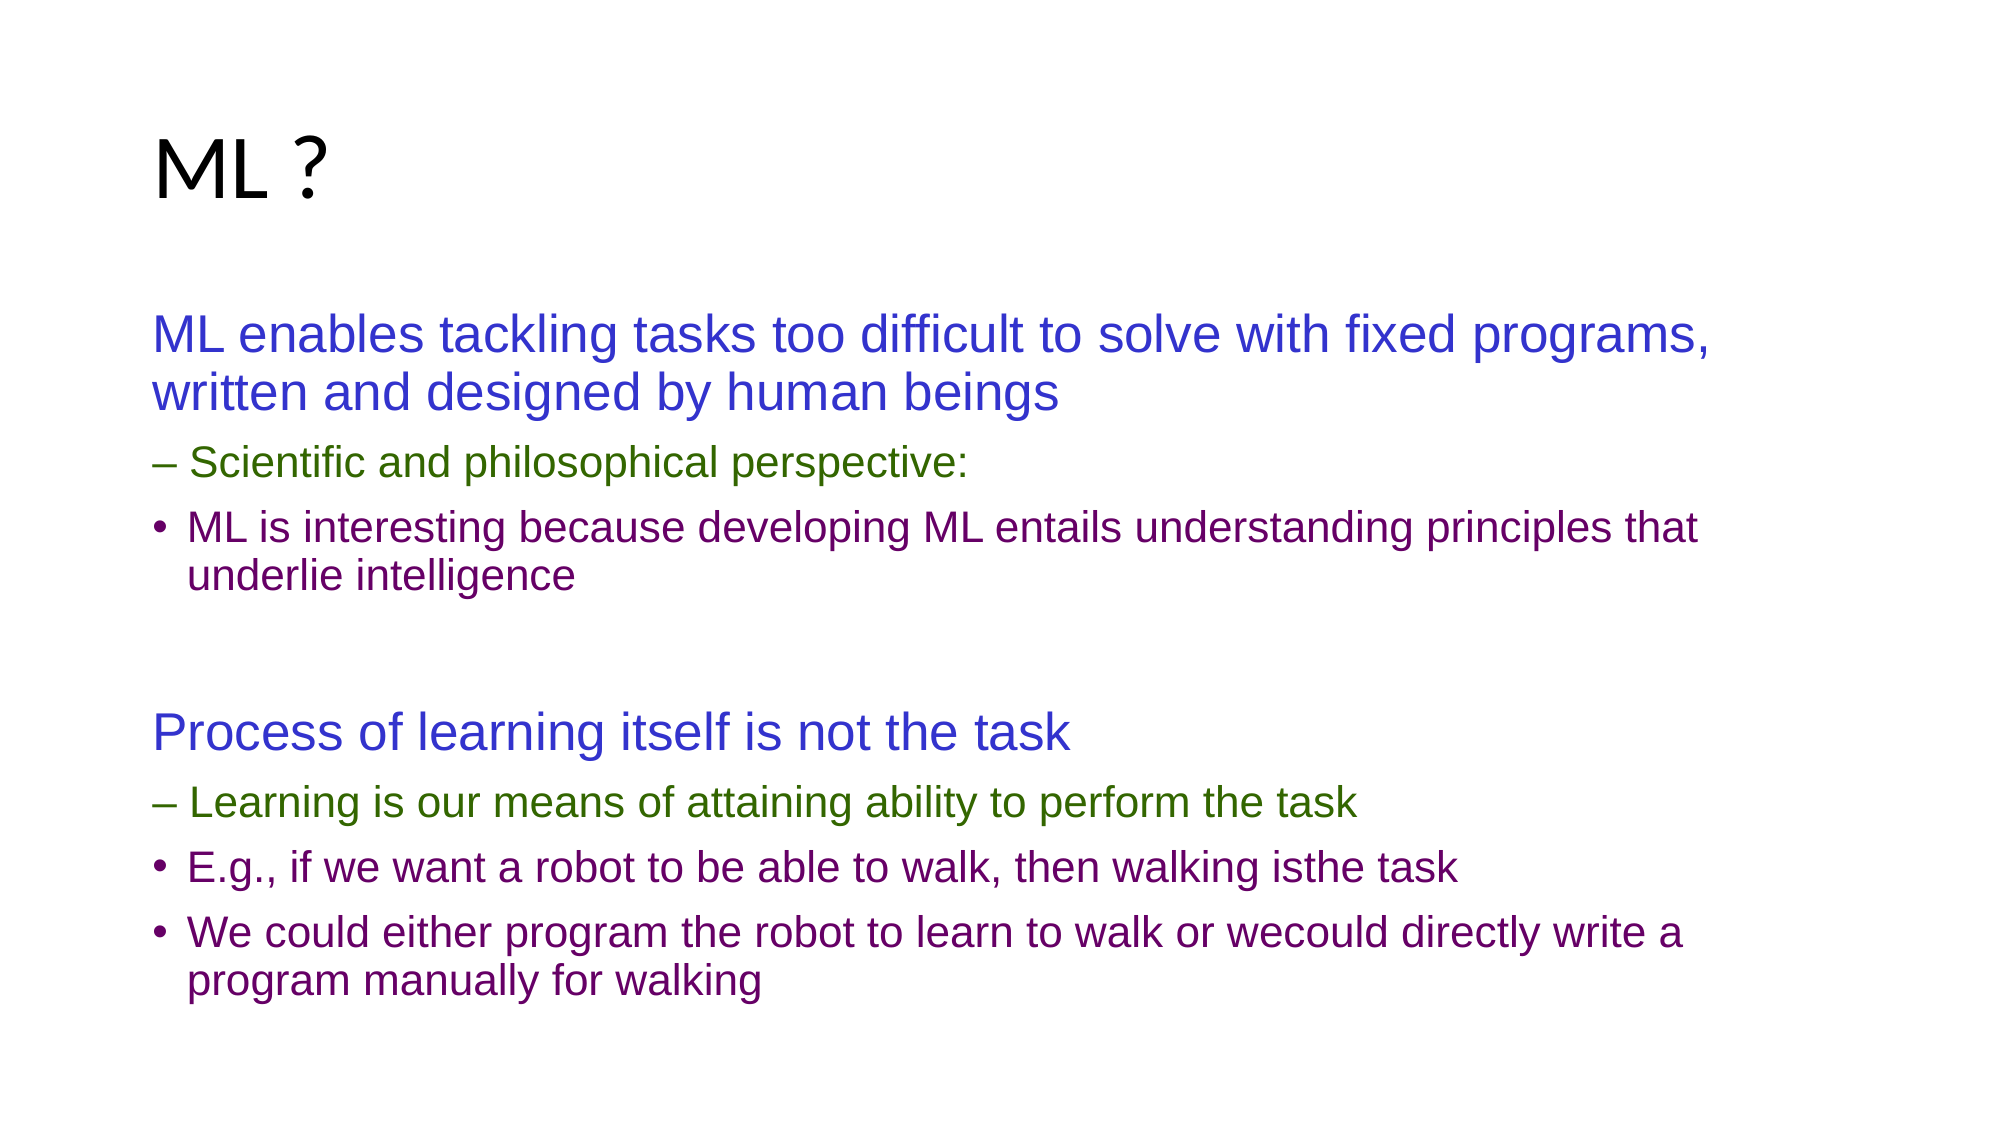

# ML ?
ML enables tackling tasks too difficult to solve with fixed programs, written and designed by human beings
– Scientific and philosophical perspective:
ML is interesting because developing ML entails understanding principles that underlie intelligence

Process of learning itself is not the task
– Learning is our means of attaining ability to perform the task
E.g., if we want a robot to be able to walk, then walking isthe task
We could either program the robot to learn to walk or wecould directly write a program manually for walking